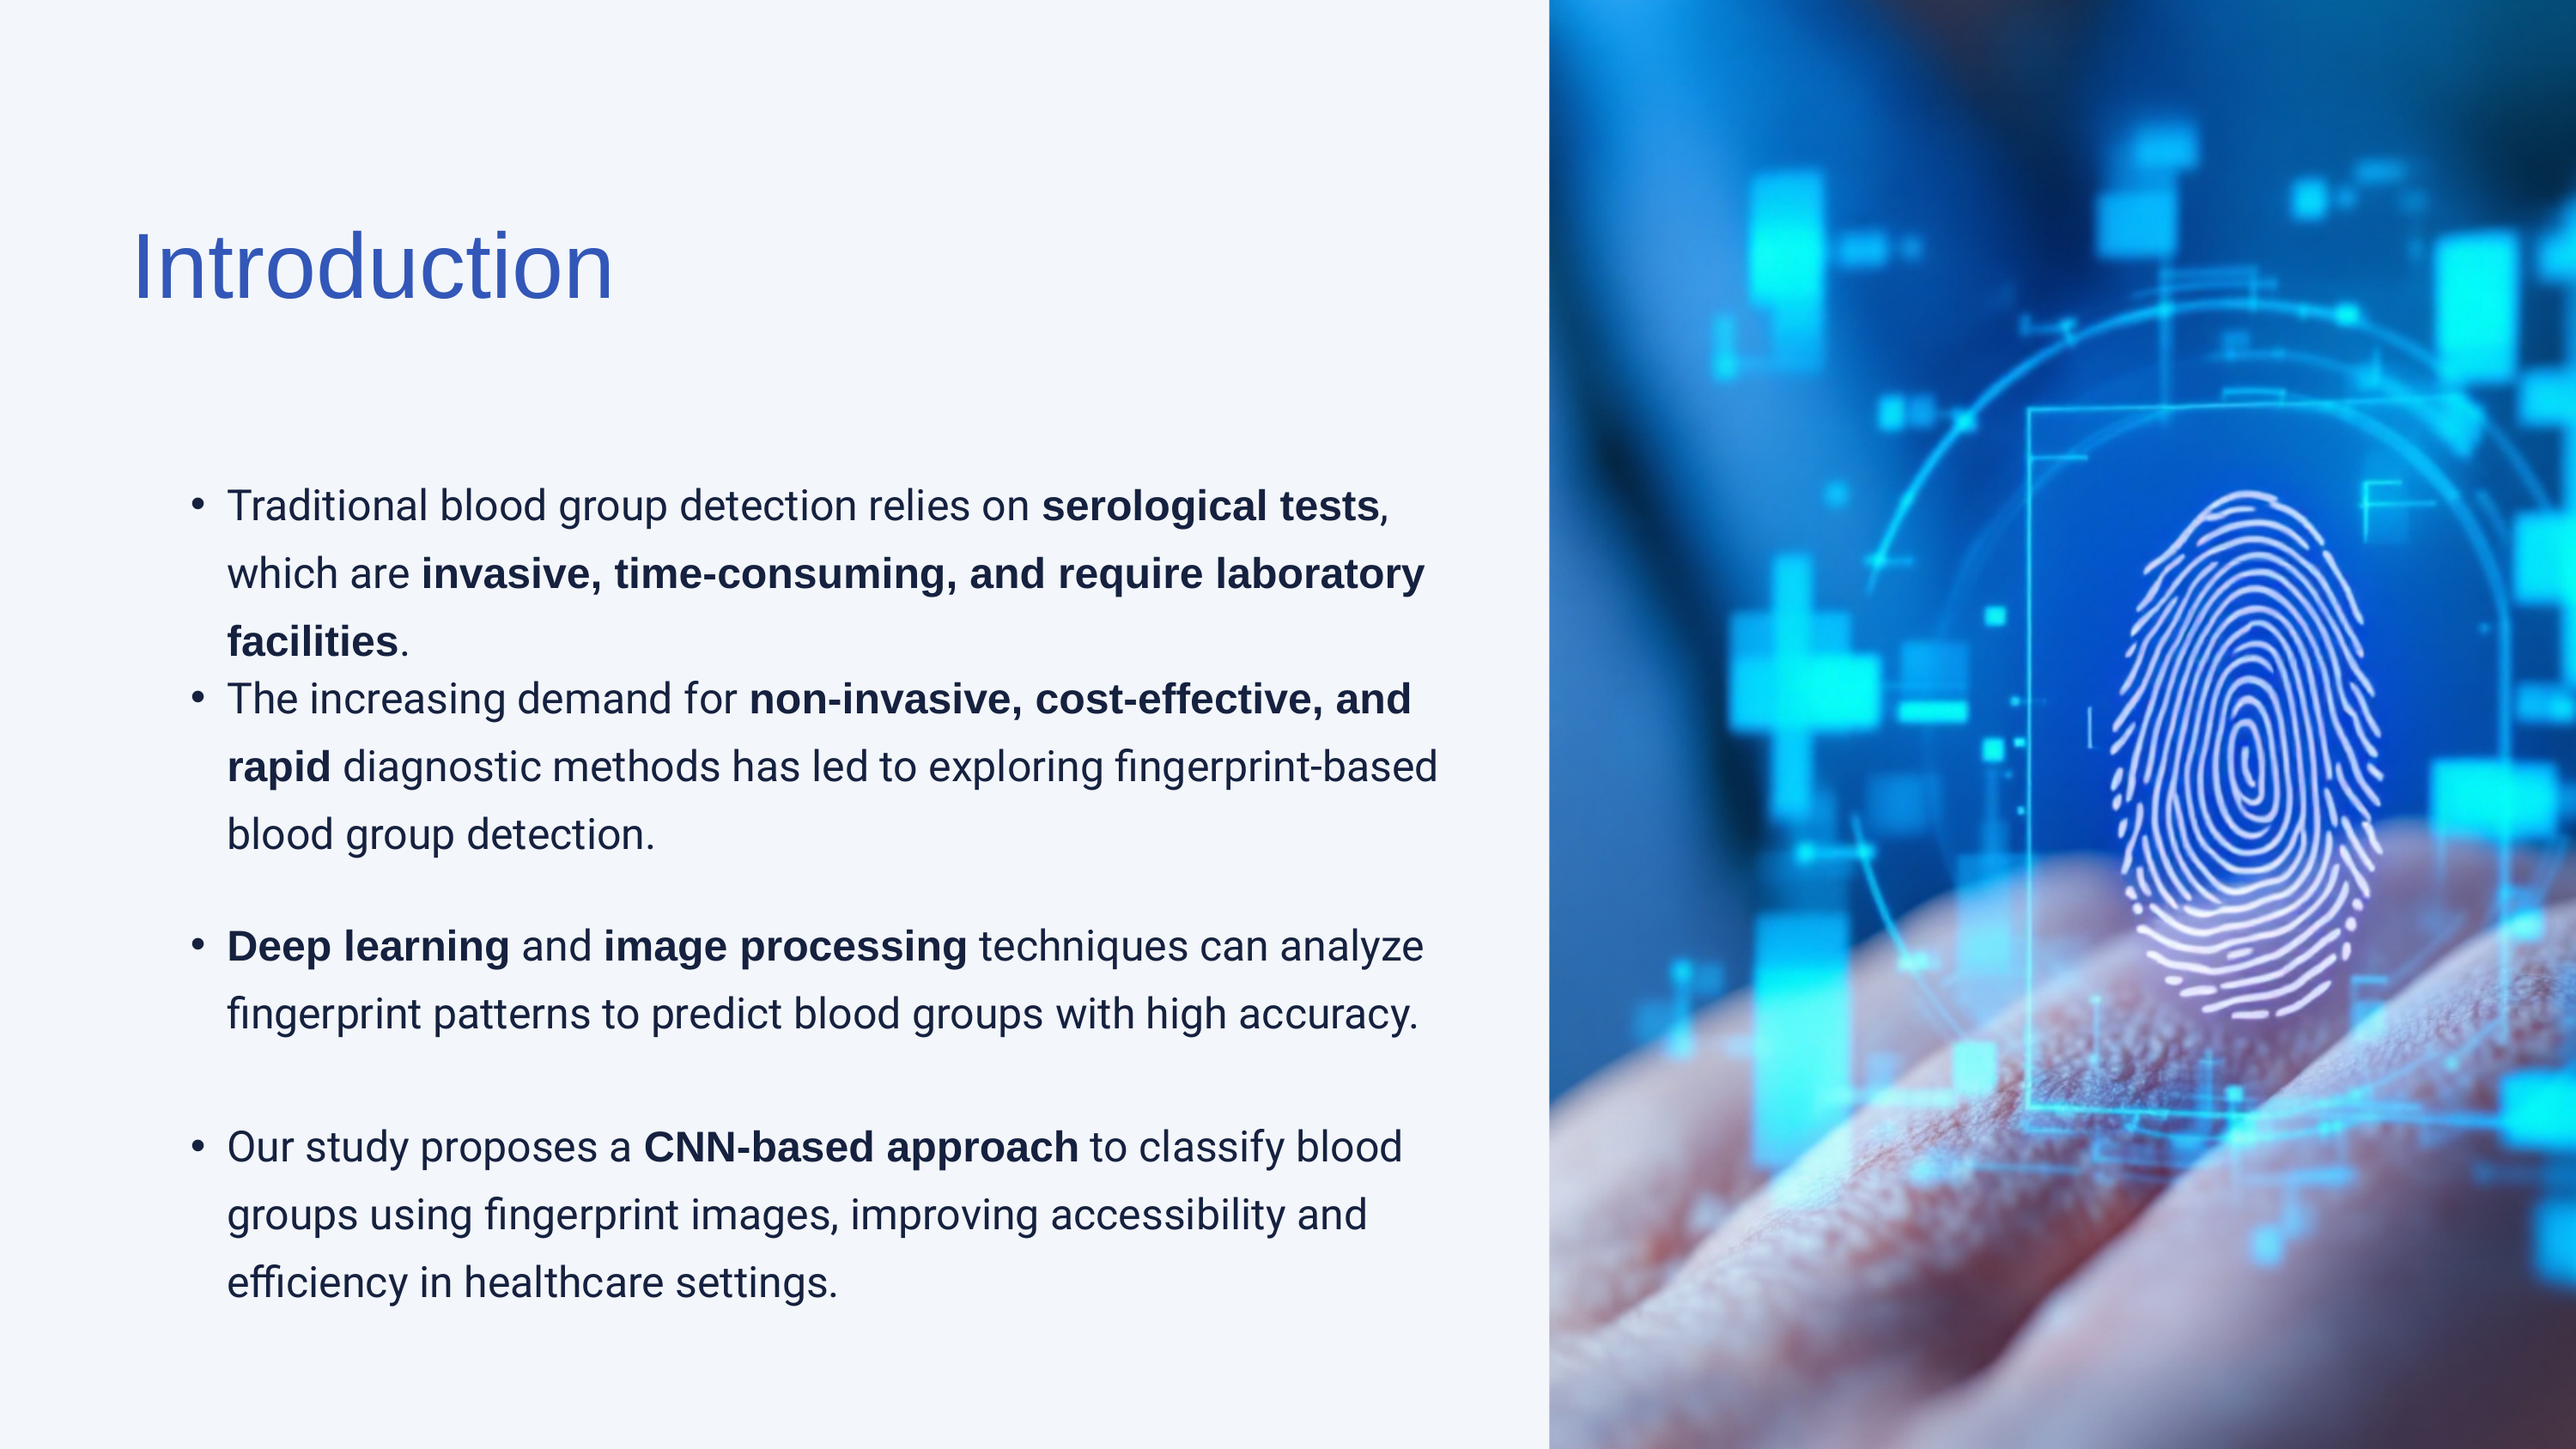

Introduction

Traditional blood group detection relies on serological tests, which are invasive, time-consuming, and require laboratory facilities.

The increasing demand for non-invasive, cost-effective, and rapid diagnostic methods has led to exploring fingerprint-based blood group detection.

Deep learning and image processing techniques can analyze fingerprint patterns to predict blood groups with high accuracy.

Our study proposes a CNN-based approach to classify blood groups using fingerprint images, improving accessibility and efficiency in healthcare settings.